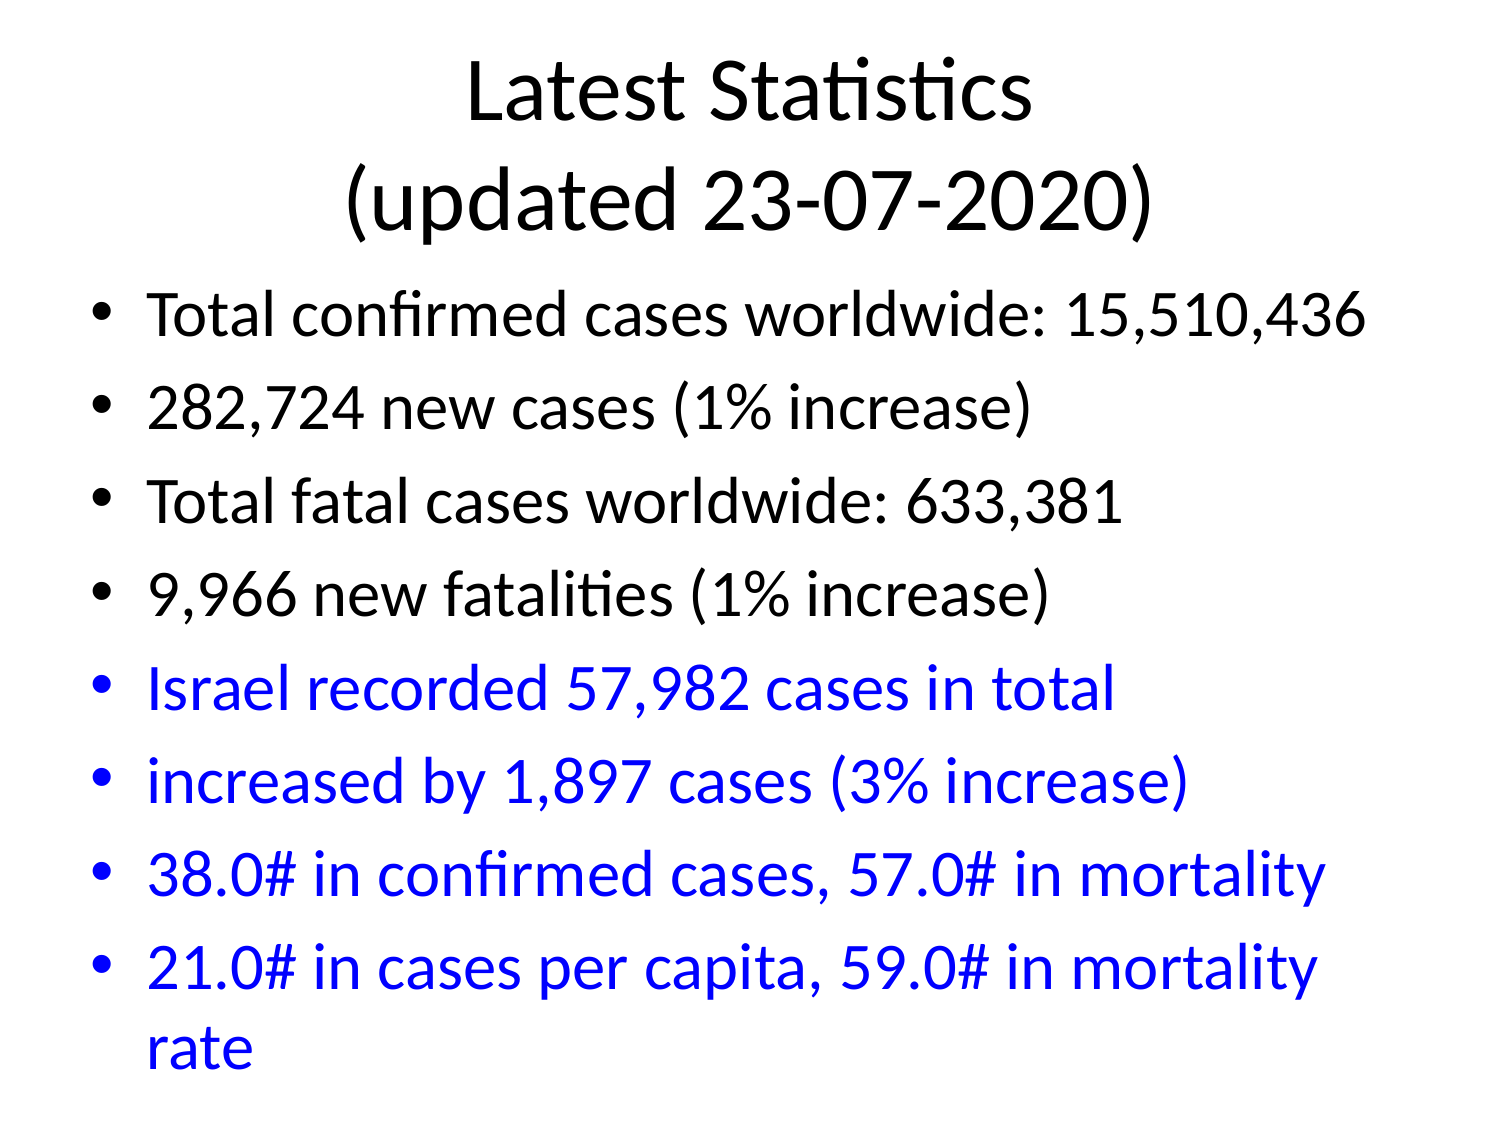

# Latest Statistics
(updated 23-07-2020)
Total confirmed cases worldwide: 15,510,436
282,724 new cases (1% increase)
Total fatal cases worldwide: 633,381
9,966 new fatalities (1% increase)
Israel recorded 57,982 cases in total
increased by 1,897 cases (3% increase)
38.0# in confirmed cases, 57.0# in mortality
21.0# in cases per capita, 59.0# in mortality rate